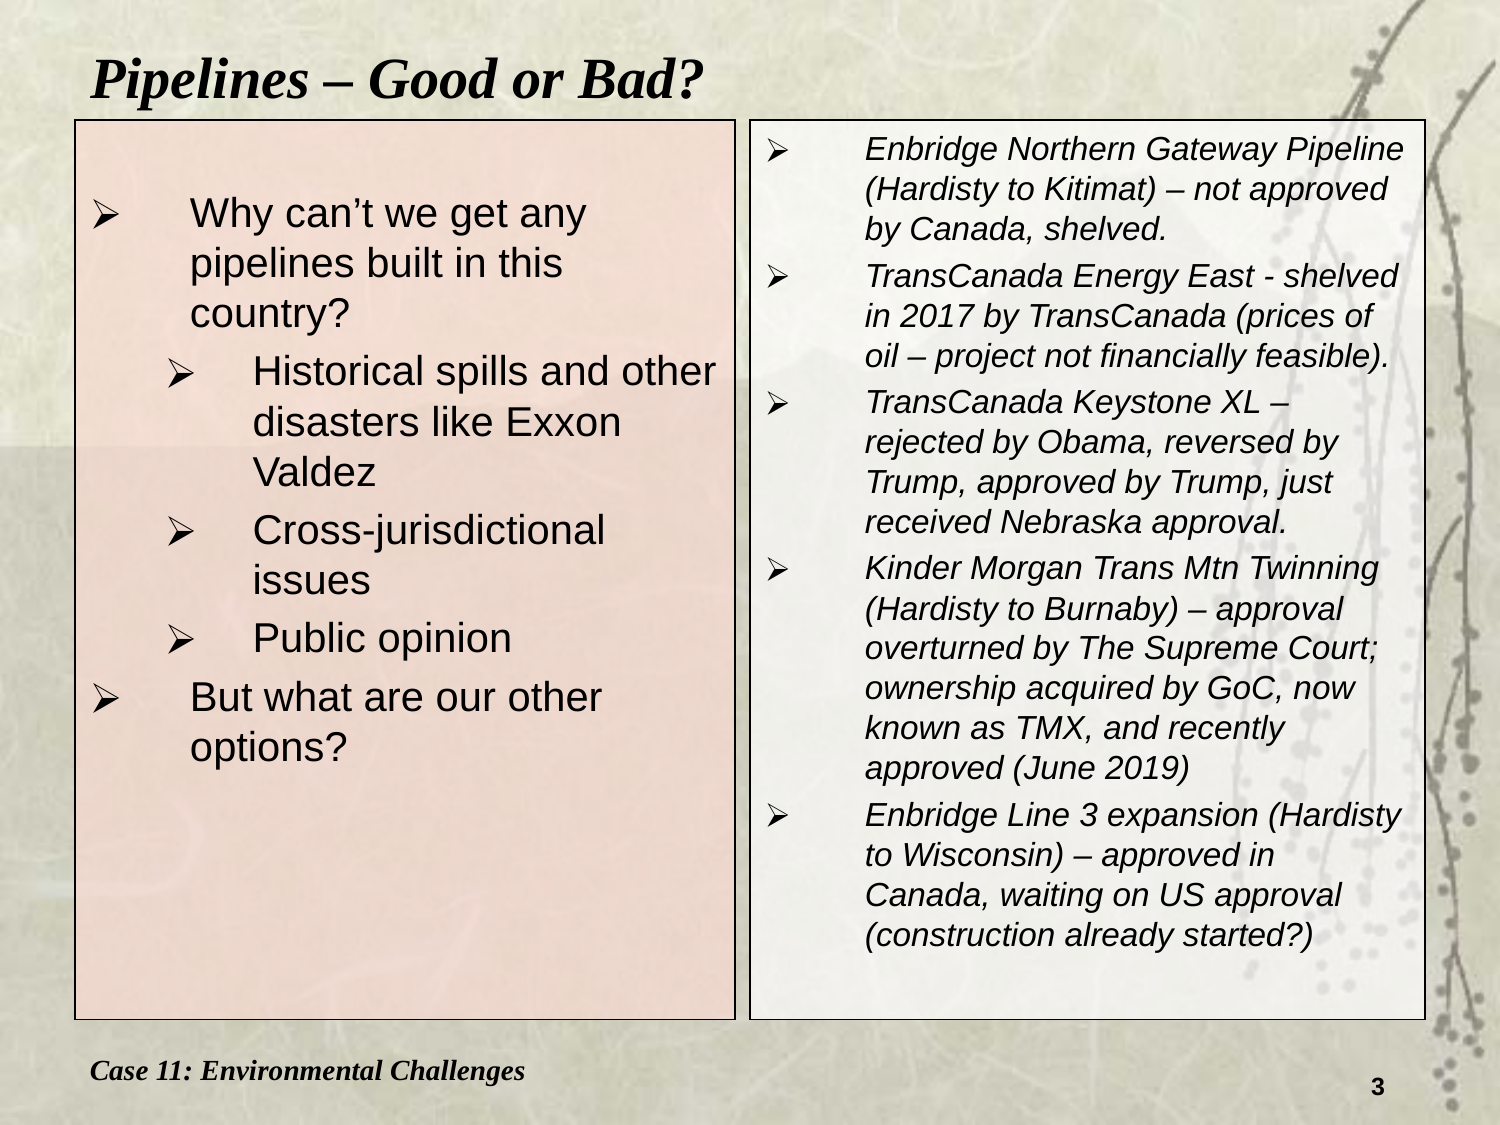

Pipelines – Good or Bad?

Why can’t we get any pipelines built in this country?
Historical spills and other disasters like Exxon Valdez
Cross-jurisdictional issues
Public opinion
But what are our other options?

Enbridge Northern Gateway Pipeline (Hardisty to Kitimat) – not approved by Canada, shelved.
TransCanada Energy East - shelved in 2017 by TransCanada (prices of oil – project not financially feasible).
TransCanada Keystone XL – rejected by Obama, reversed by Trump, approved by Trump, just received Nebraska approval.
Kinder Morgan Trans Mtn Twinning (Hardisty to Burnaby) – approval overturned by The Supreme Court; ownership acquired by GoC, now known as TMX, and recently approved (June 2019)
Enbridge Line 3 expansion (Hardisty to Wisconsin) – approved in Canada, waiting on US approval (construction already started?)
Case 11: Environmental Challenges
3